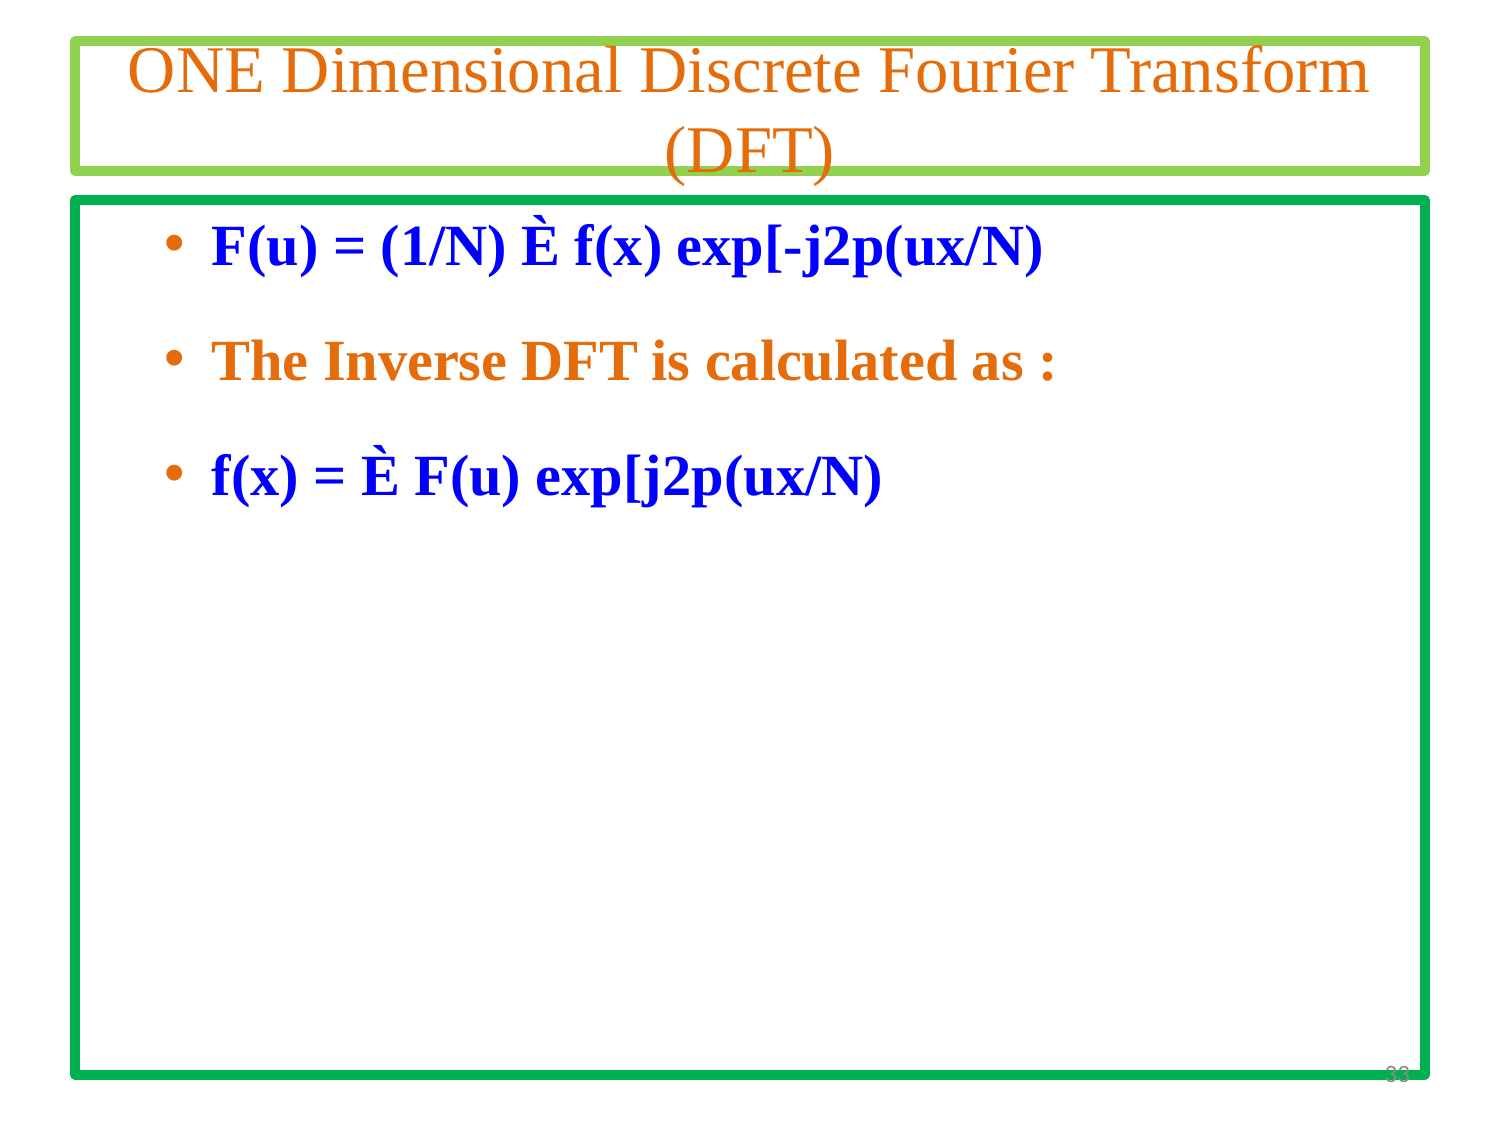

ONE Dimensional Discrete Fourier Transform (DFT)
F(u) = (1/N) È f(x) exp[-j2p(ux/N)

The Inverse DFT is calculated as :

f(x) = È F(u) exp[j2p(ux/N)

33